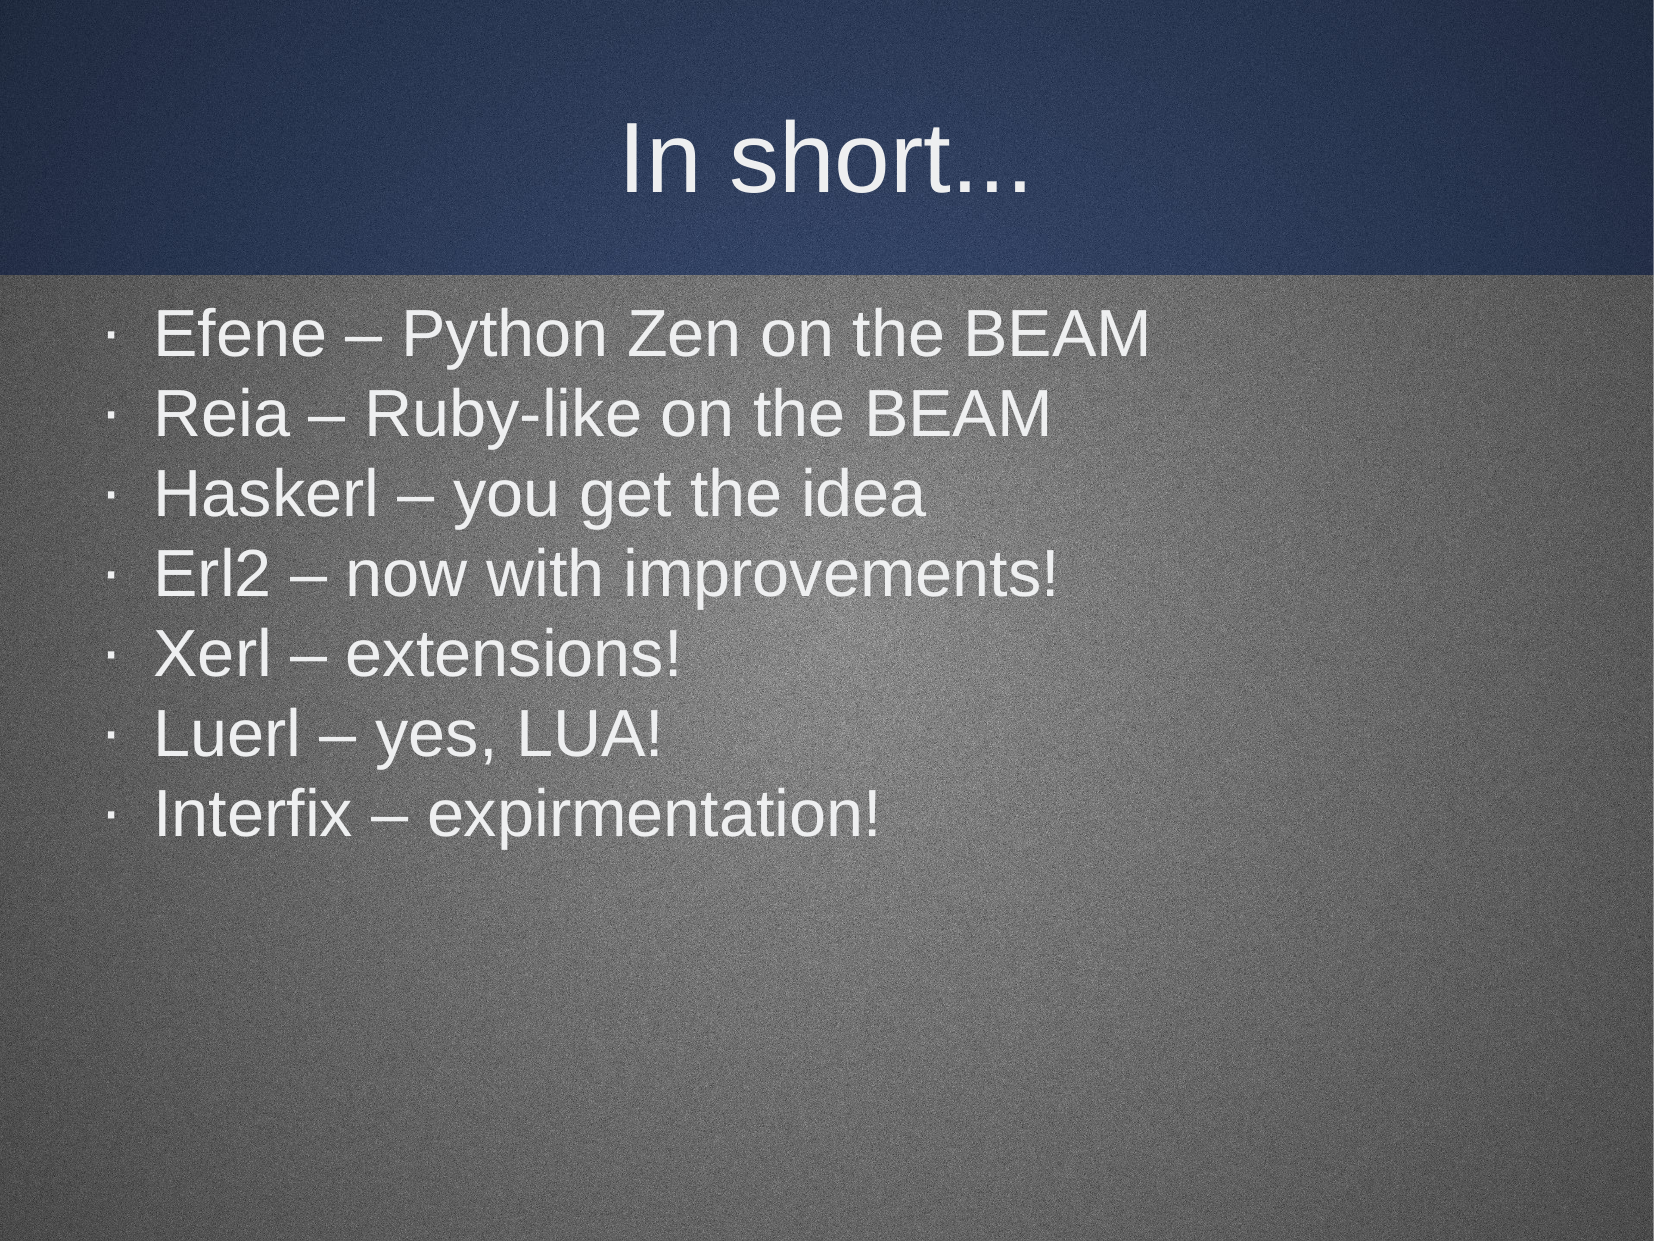

In short...
Efene – Python Zen on the BEAM
Reia – Ruby-like on the BEAM
Haskerl – you get the idea
Erl2 – now with improvements!
Xerl – extensions!
Luerl – yes, LUA!
Interfix – expirmentation!